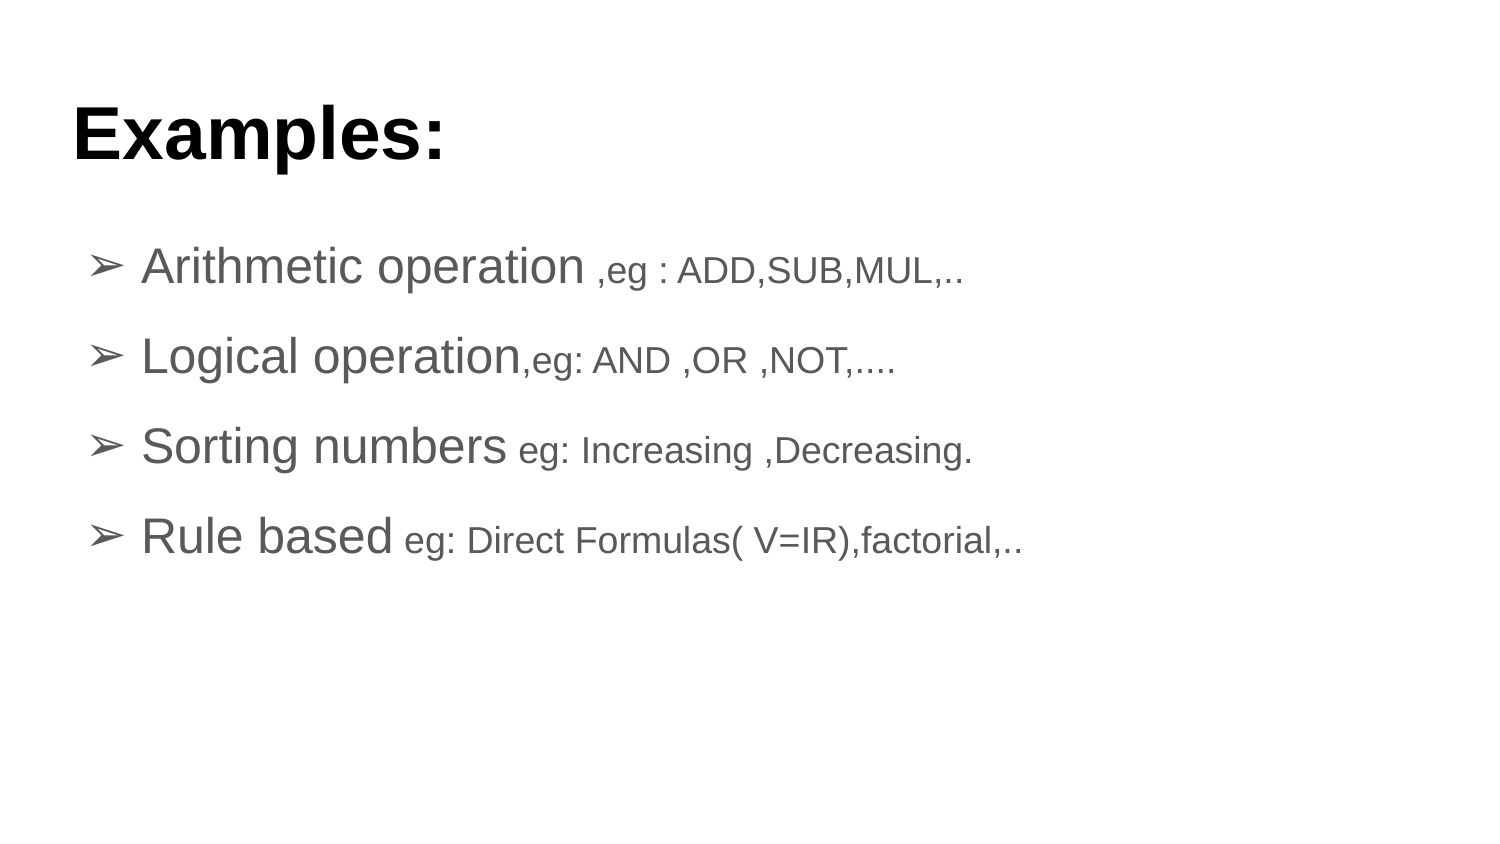

# Examples:
Arithmetic operation ,eg : ADD,SUB,MUL,..
Logical operation,eg: AND ,OR ,NOT,....
Sorting numbers eg: Increasing ,Decreasing.
Rule based eg: Direct Formulas( V=IR),factorial,..